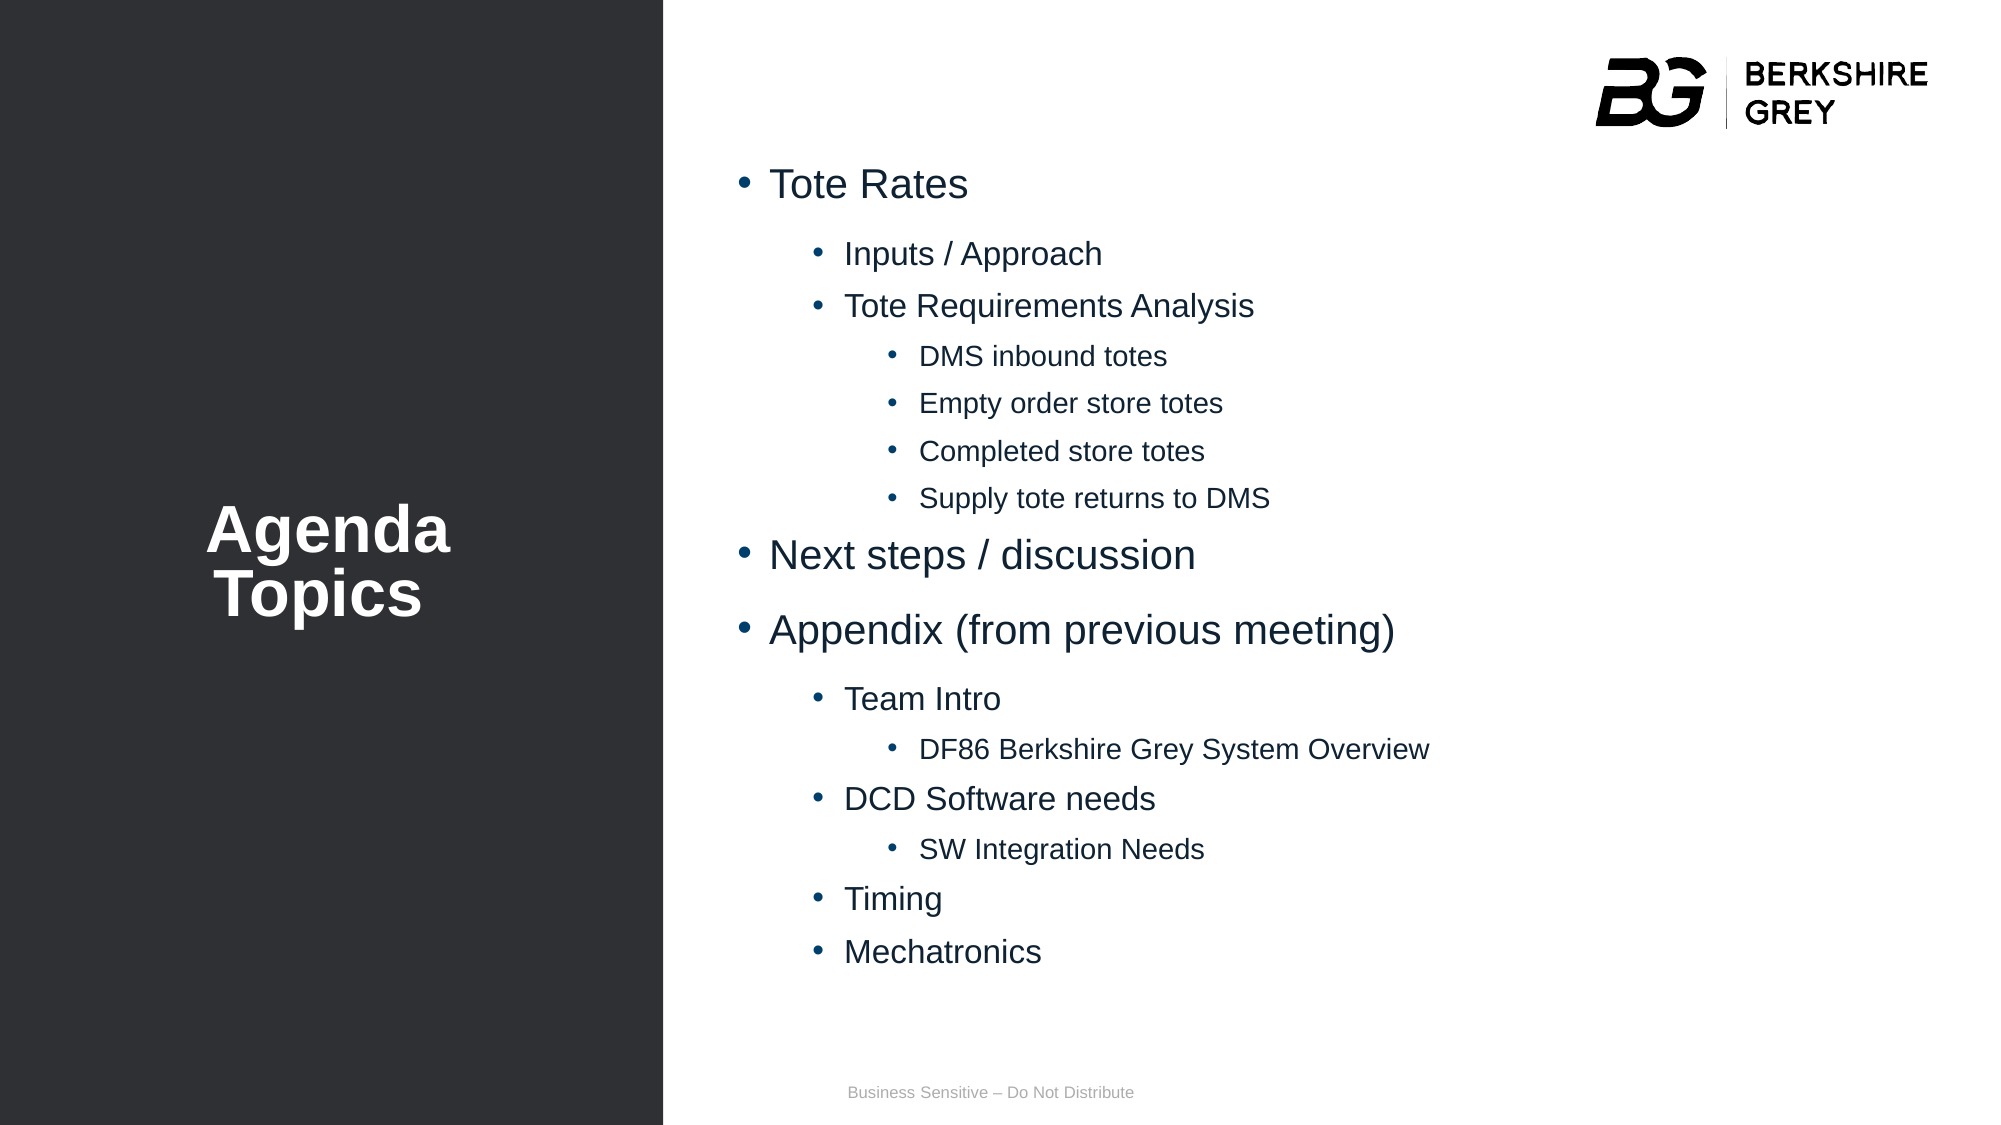

# Agenda Topics
Tote Rates
Inputs / Approach
Tote Requirements Analysis
DMS inbound totes
Empty order store totes
Completed store totes
Supply tote returns to DMS
Next steps / discussion
Appendix (from previous meeting)
Team Intro
DF86 Berkshire Grey System Overview
DCD Software needs
SW Integration Needs
Timing
Mechatronics